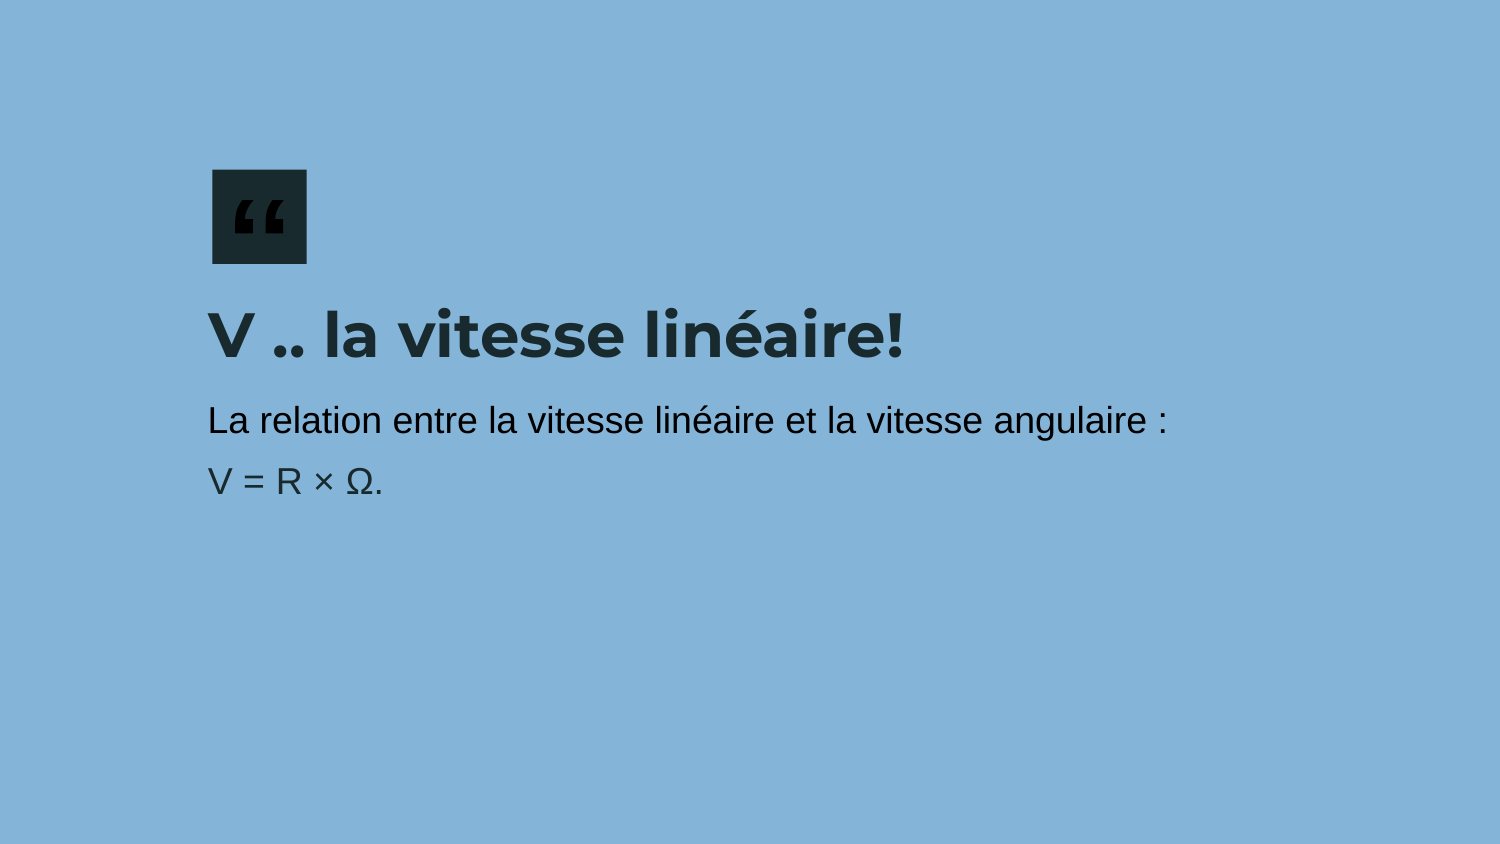

V .. la vitesse linéaire!
La relation entre la vitesse linéaire et la vitesse angulaire :
V = R × Ω.